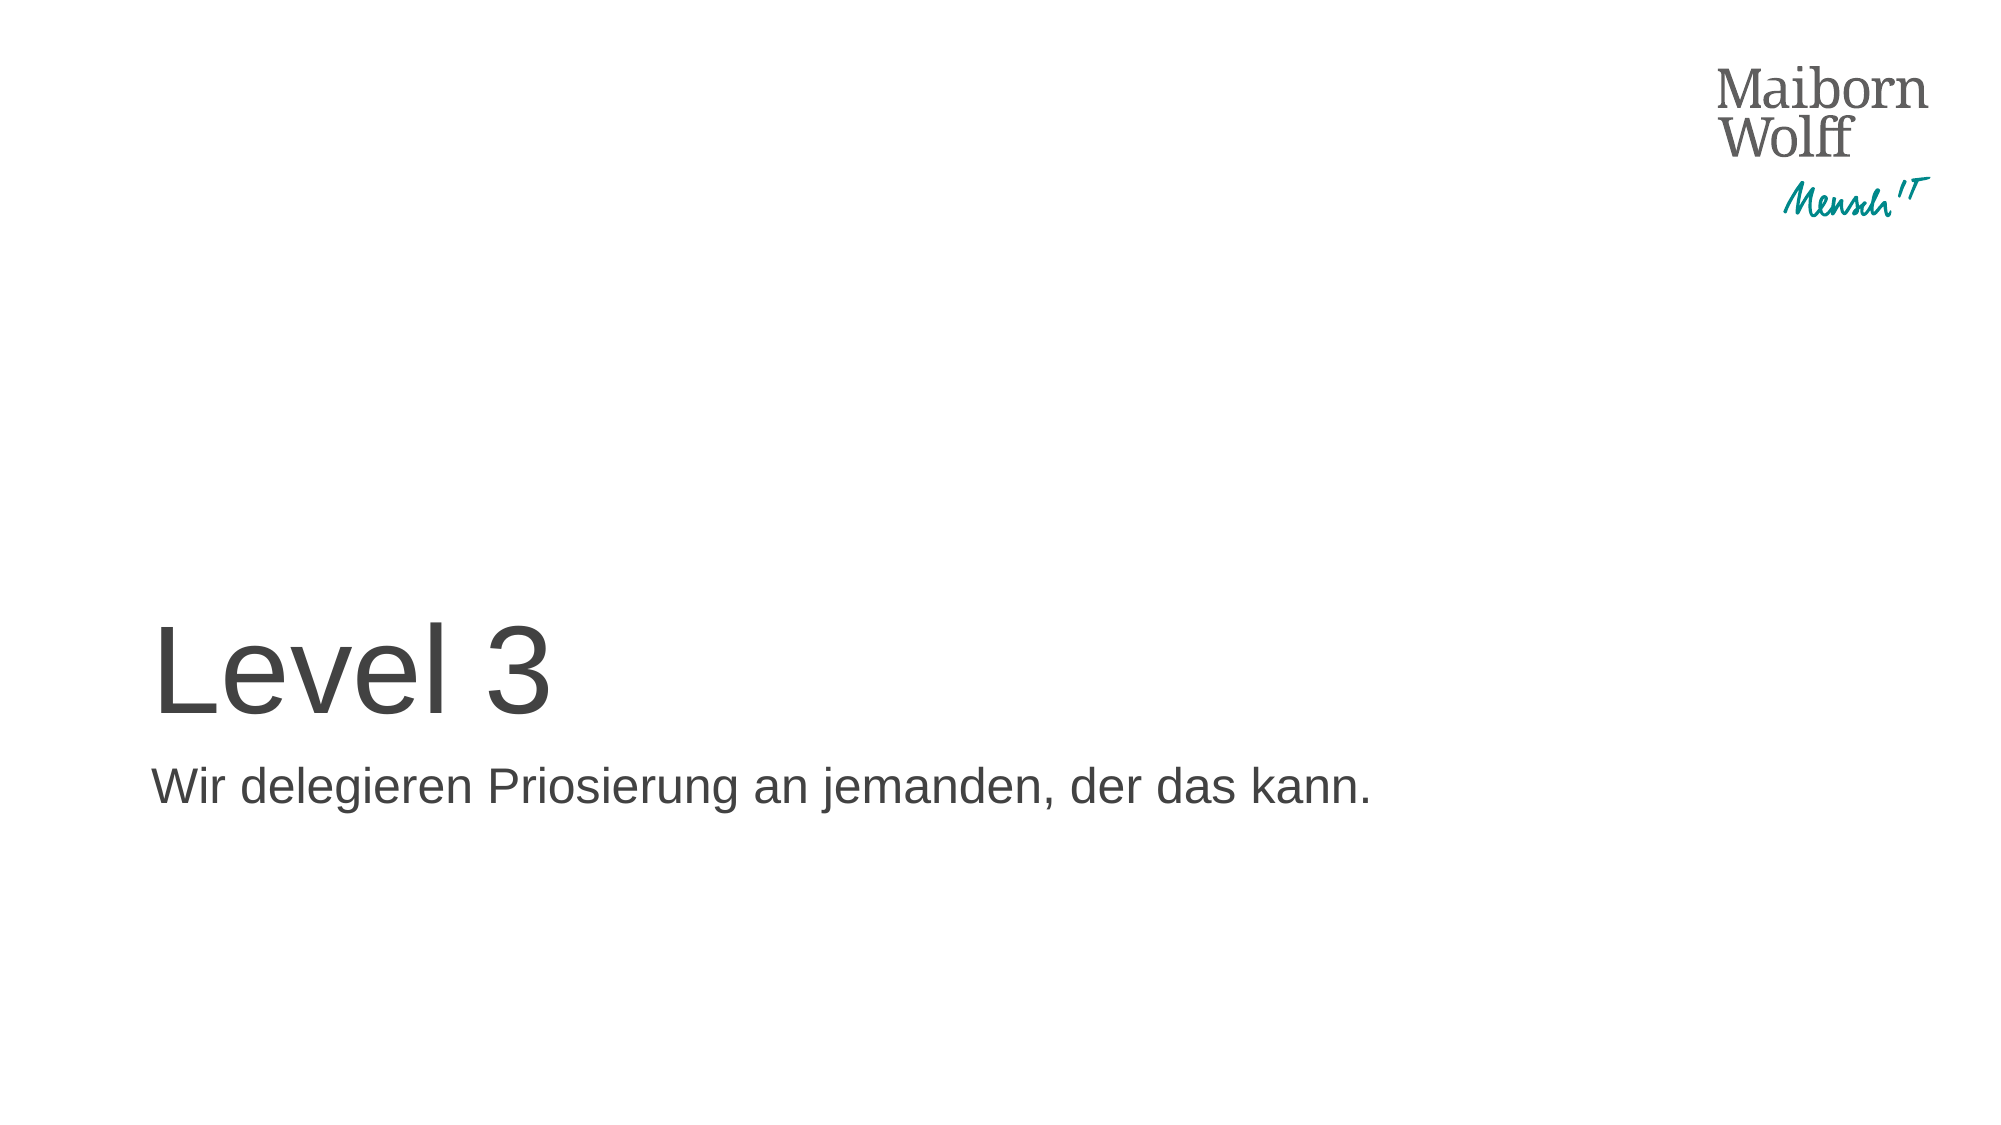

# Level 3
Wir delegieren Priosierung an jemanden, der das kann.